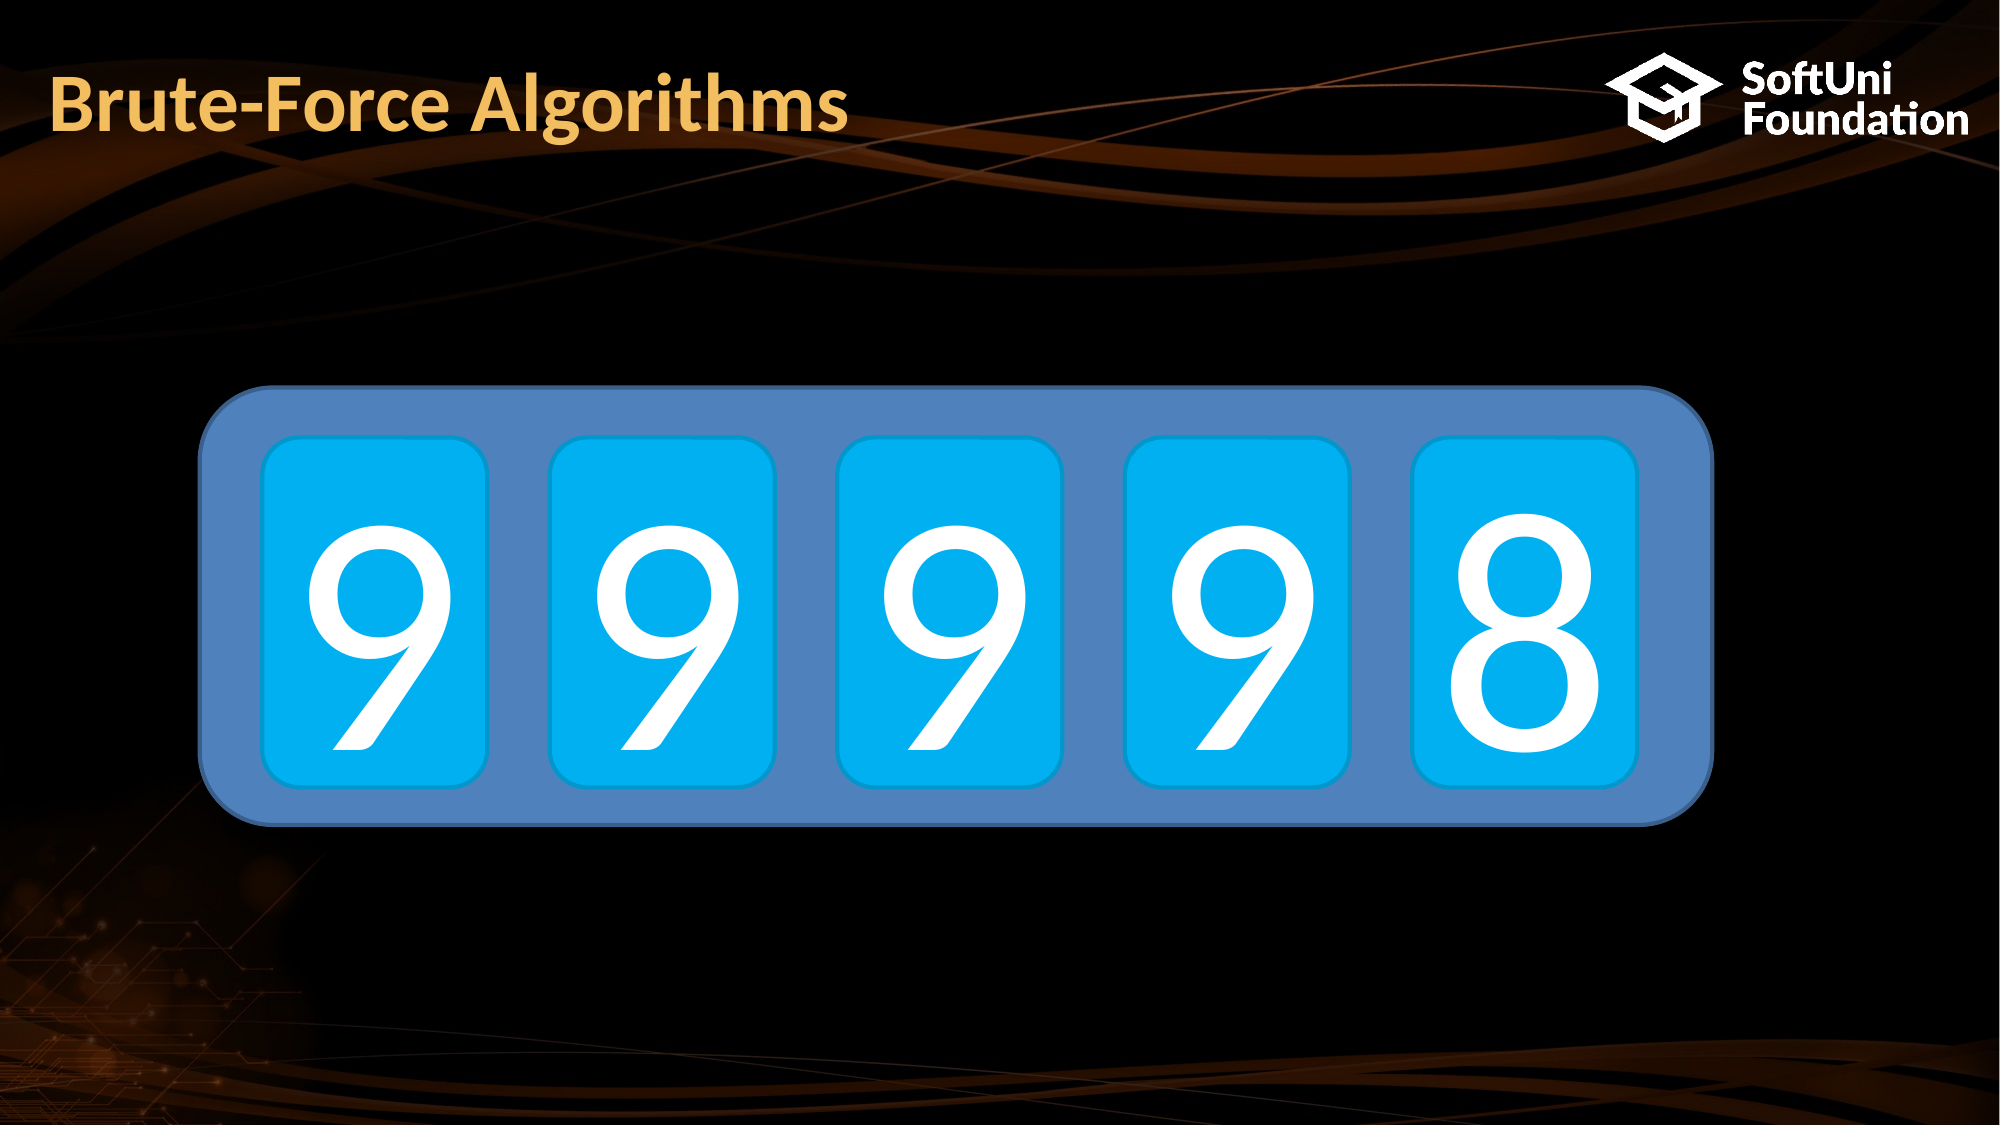

Brute-Force Algorithms

9
9
9
9
8